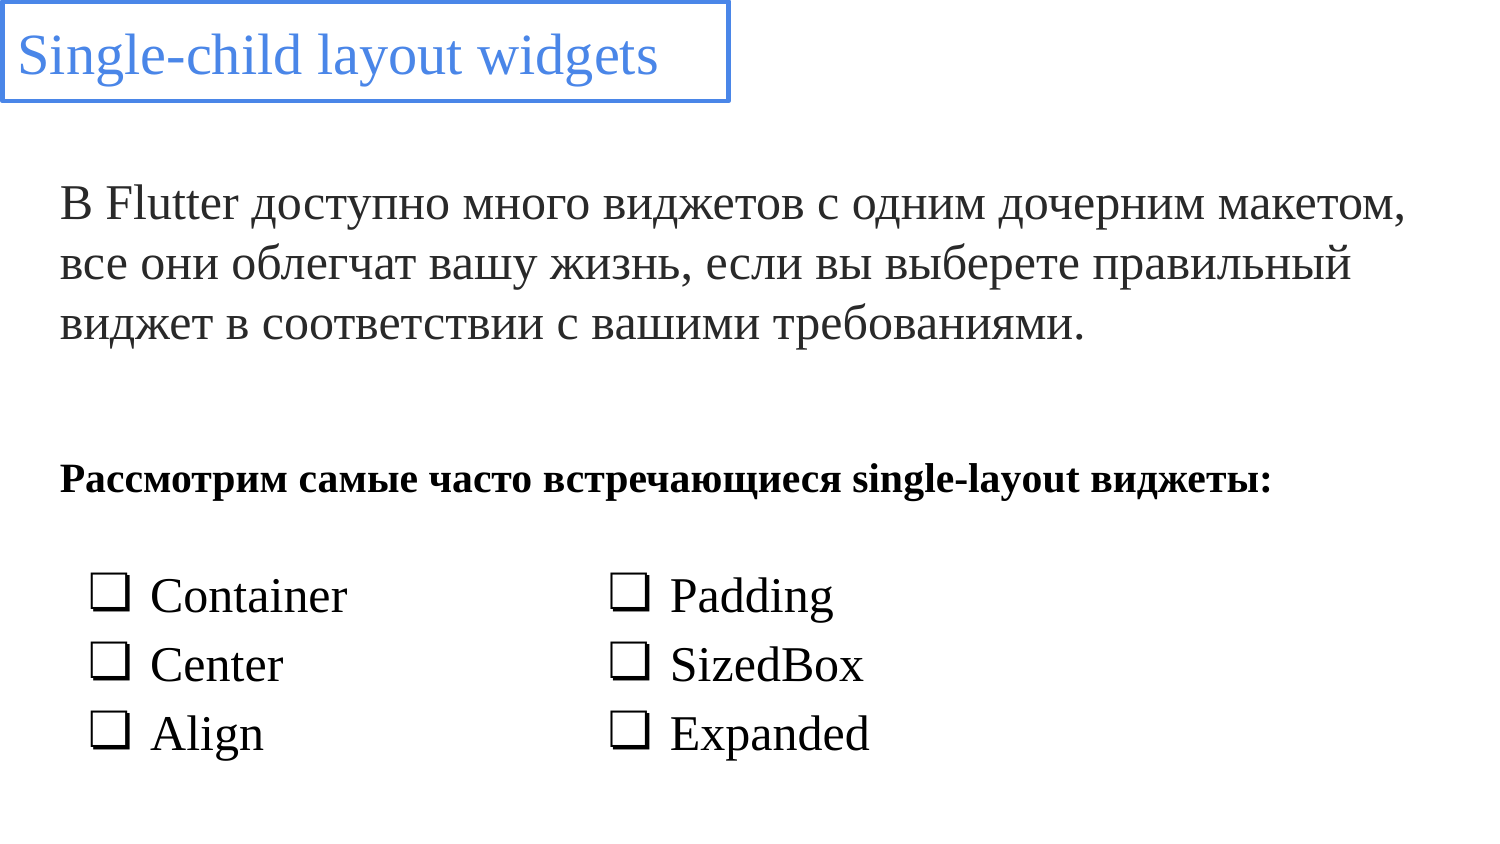

Single-child layout widgets
# В Flutter доступно много виджетов с одним дочерним макетом, все они облегчат вашу жизнь, если вы выберете правильный виджет в соответствии с вашими требованиями.

Рассмотрим самые часто встречающиеся single-layout виджеты:
Container
Center
Align
Padding
SizedBox
Expanded